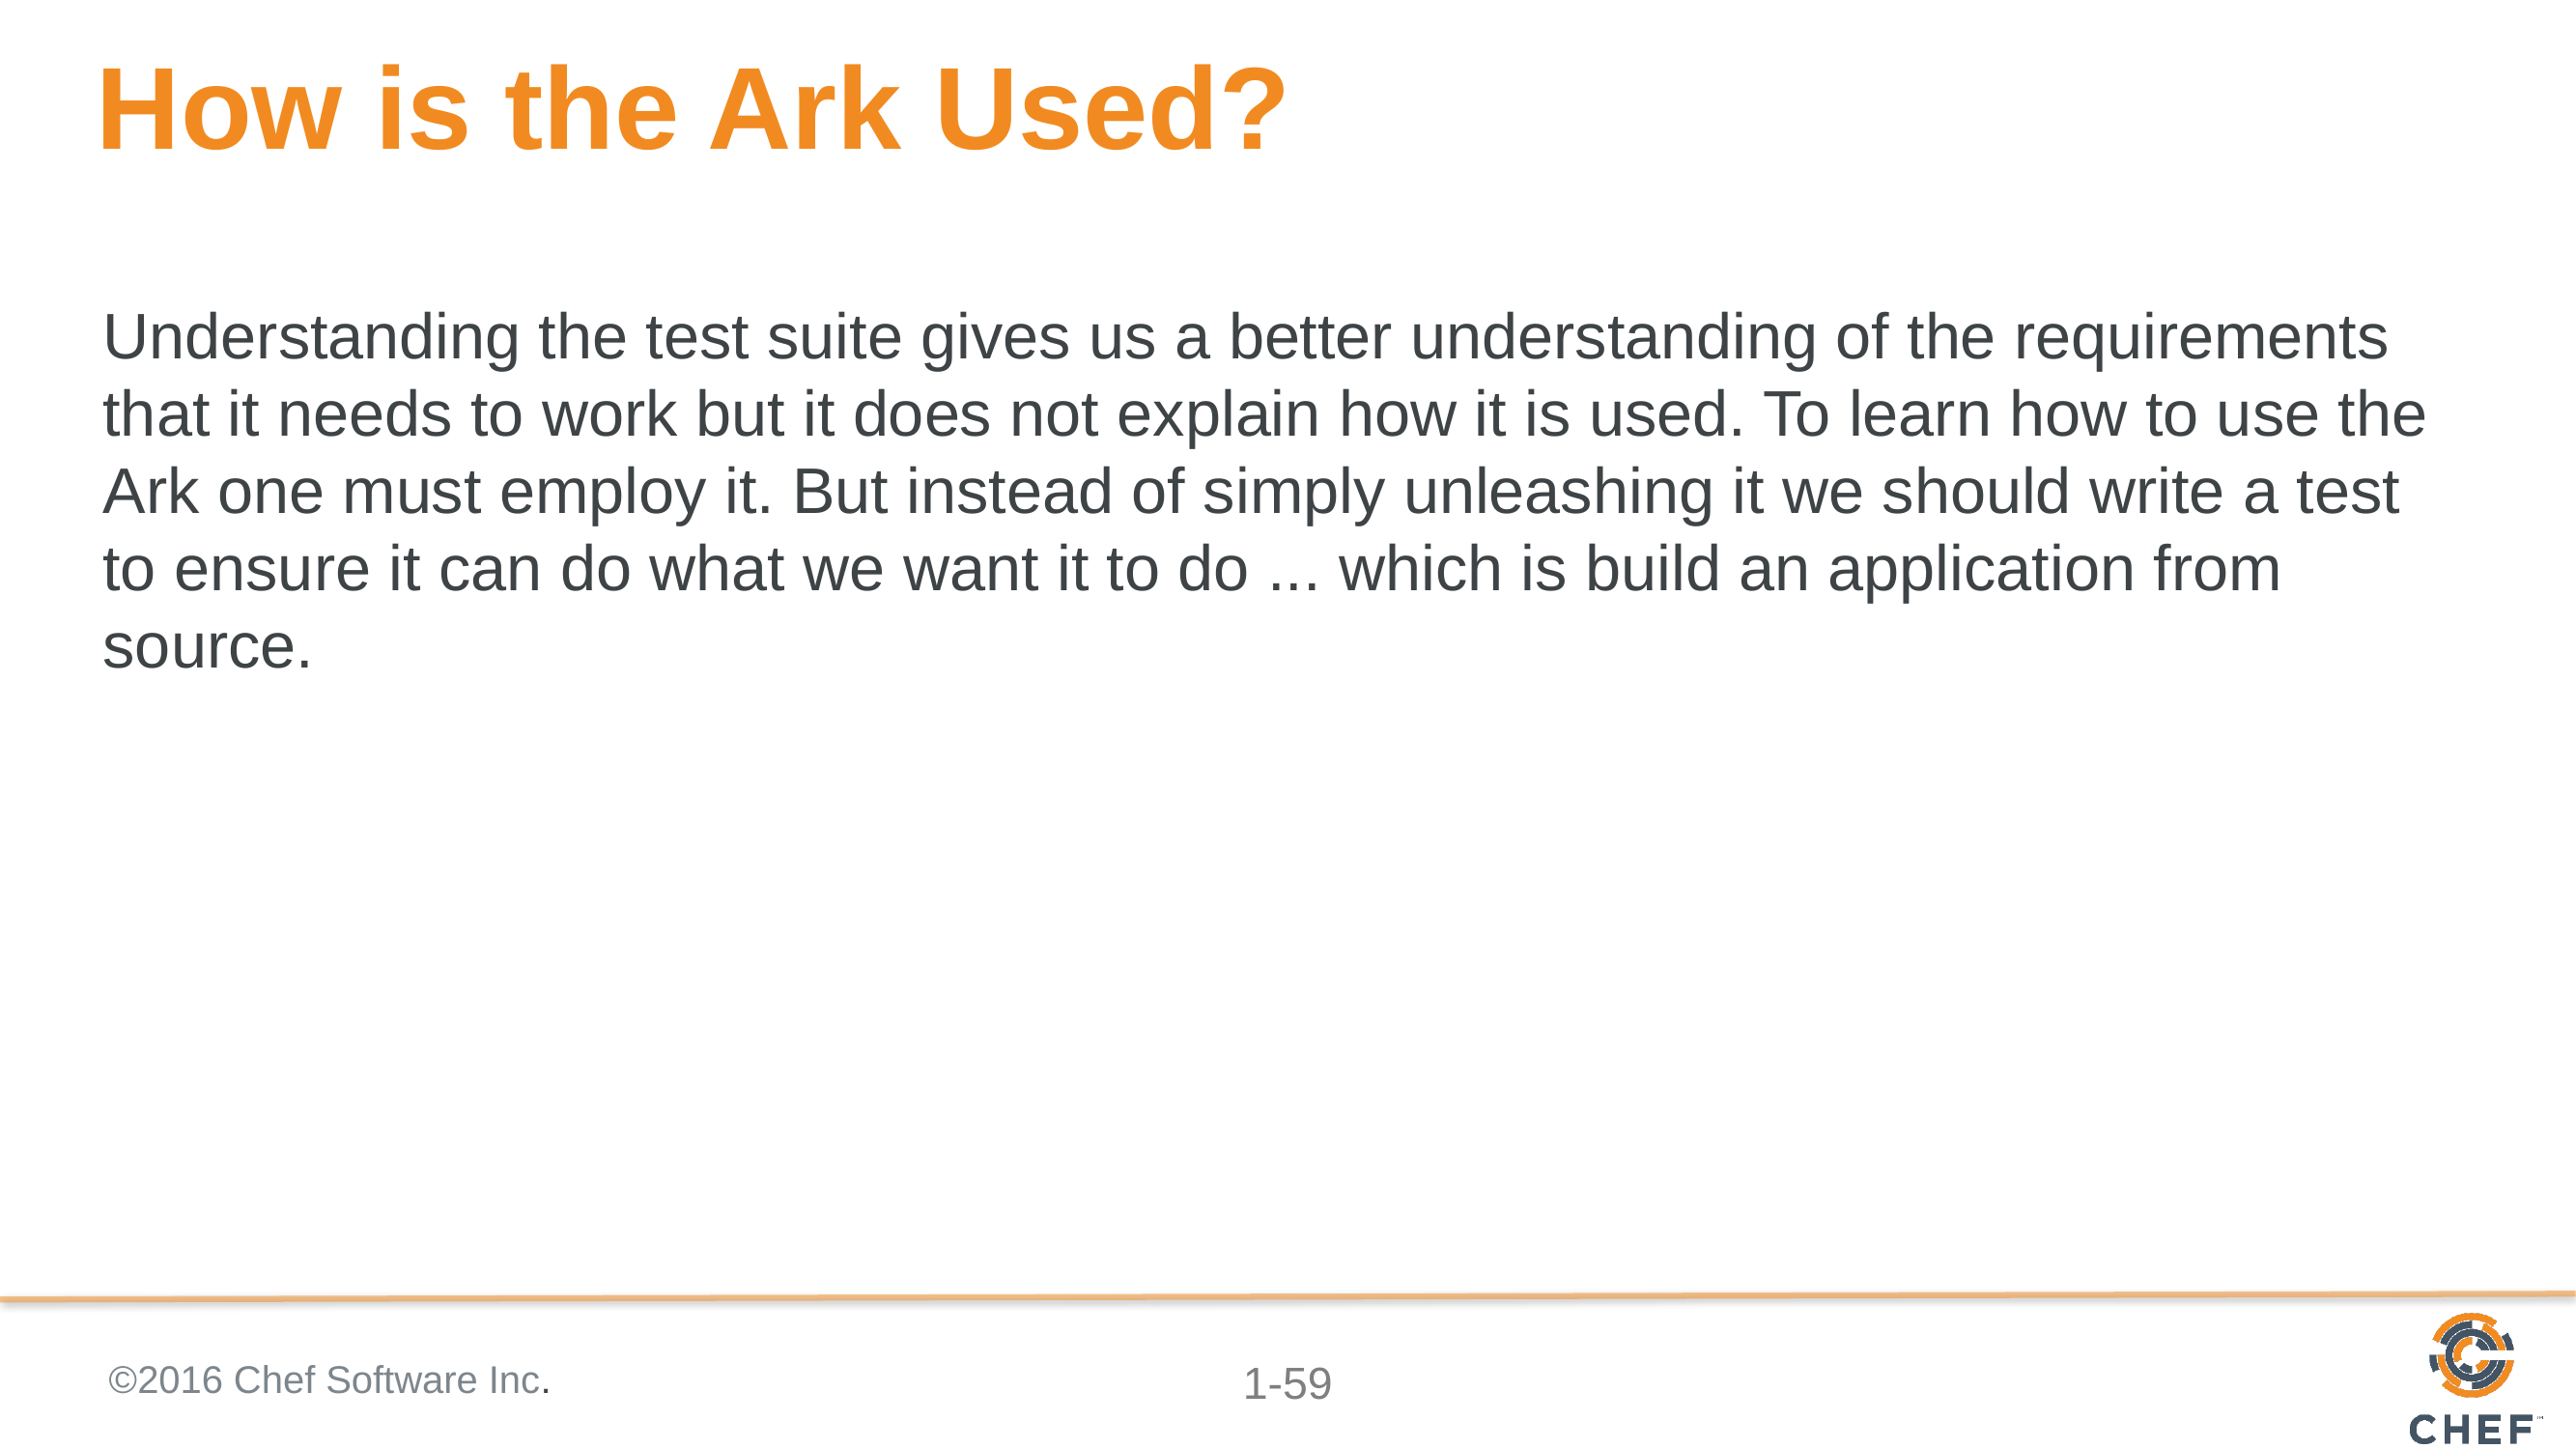

# How is the Ark Used?
Understanding the test suite gives us a better understanding of the requirements that it needs to work but it does not explain how it is used. To learn how to use the Ark one must employ it. But instead of simply unleashing it we should write a test to ensure it can do what we want it to do ... which is build an application from source.